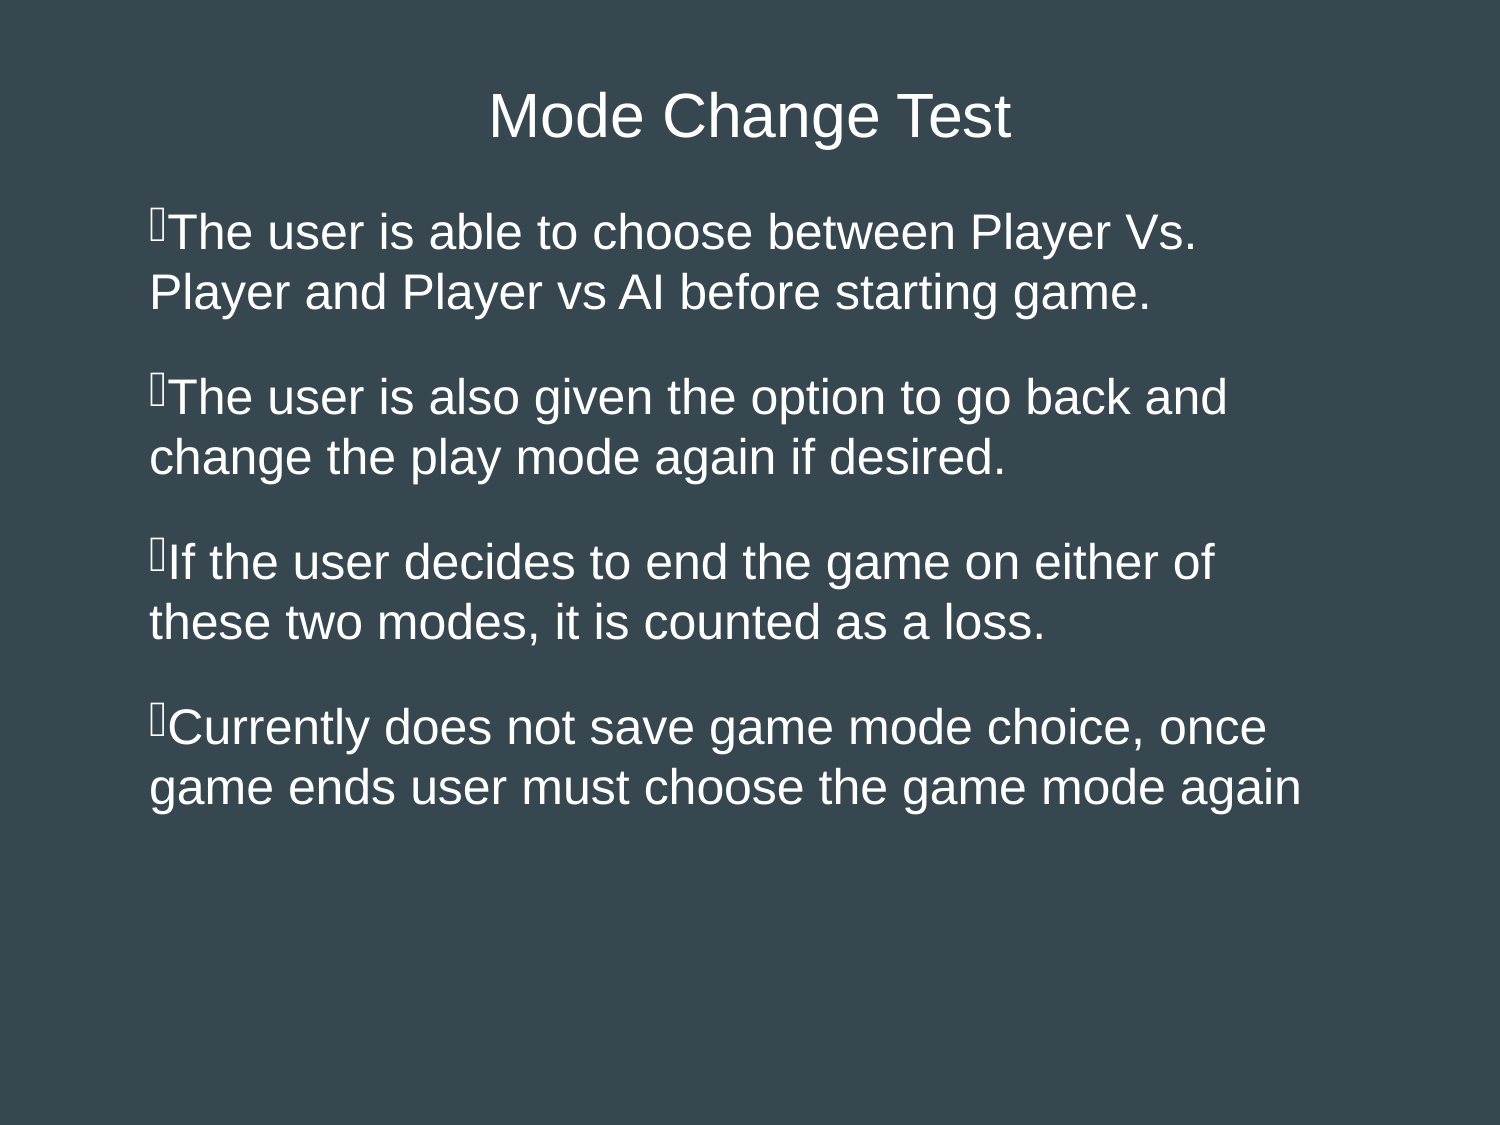

Mode Change Test
The user is able to choose between Player Vs. Player and Player vs AI before starting game.

The user is also given the option to go back and change the play mode again if desired.

If the user decides to end the game on either of these two modes, it is counted as a loss.

Currently does not save game mode choice, once game ends user must choose the game mode again